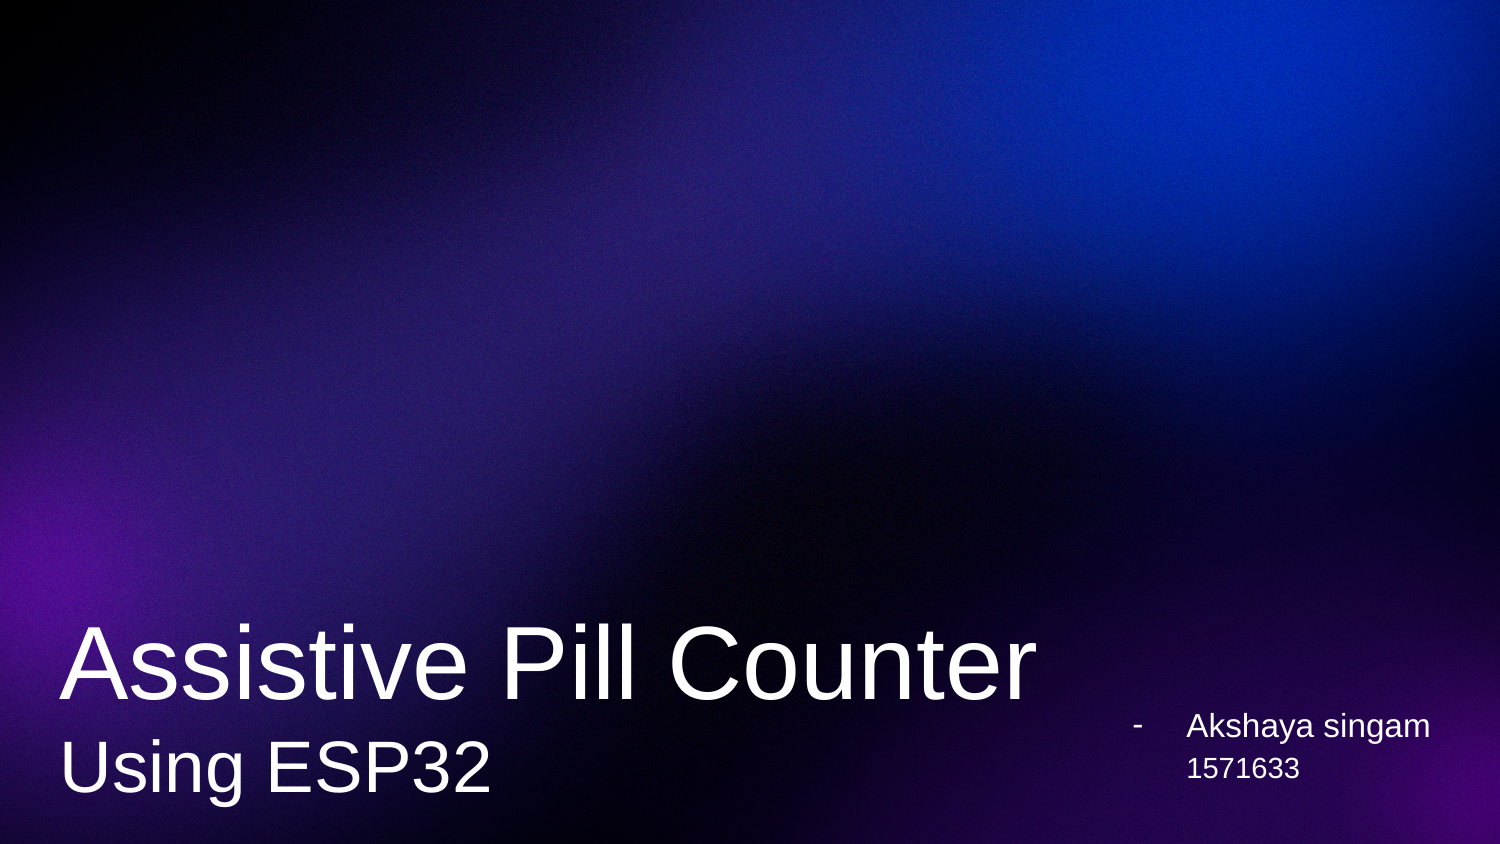

# Assistive Pill Counter
Using ESP32
Akshaya singam
1571633